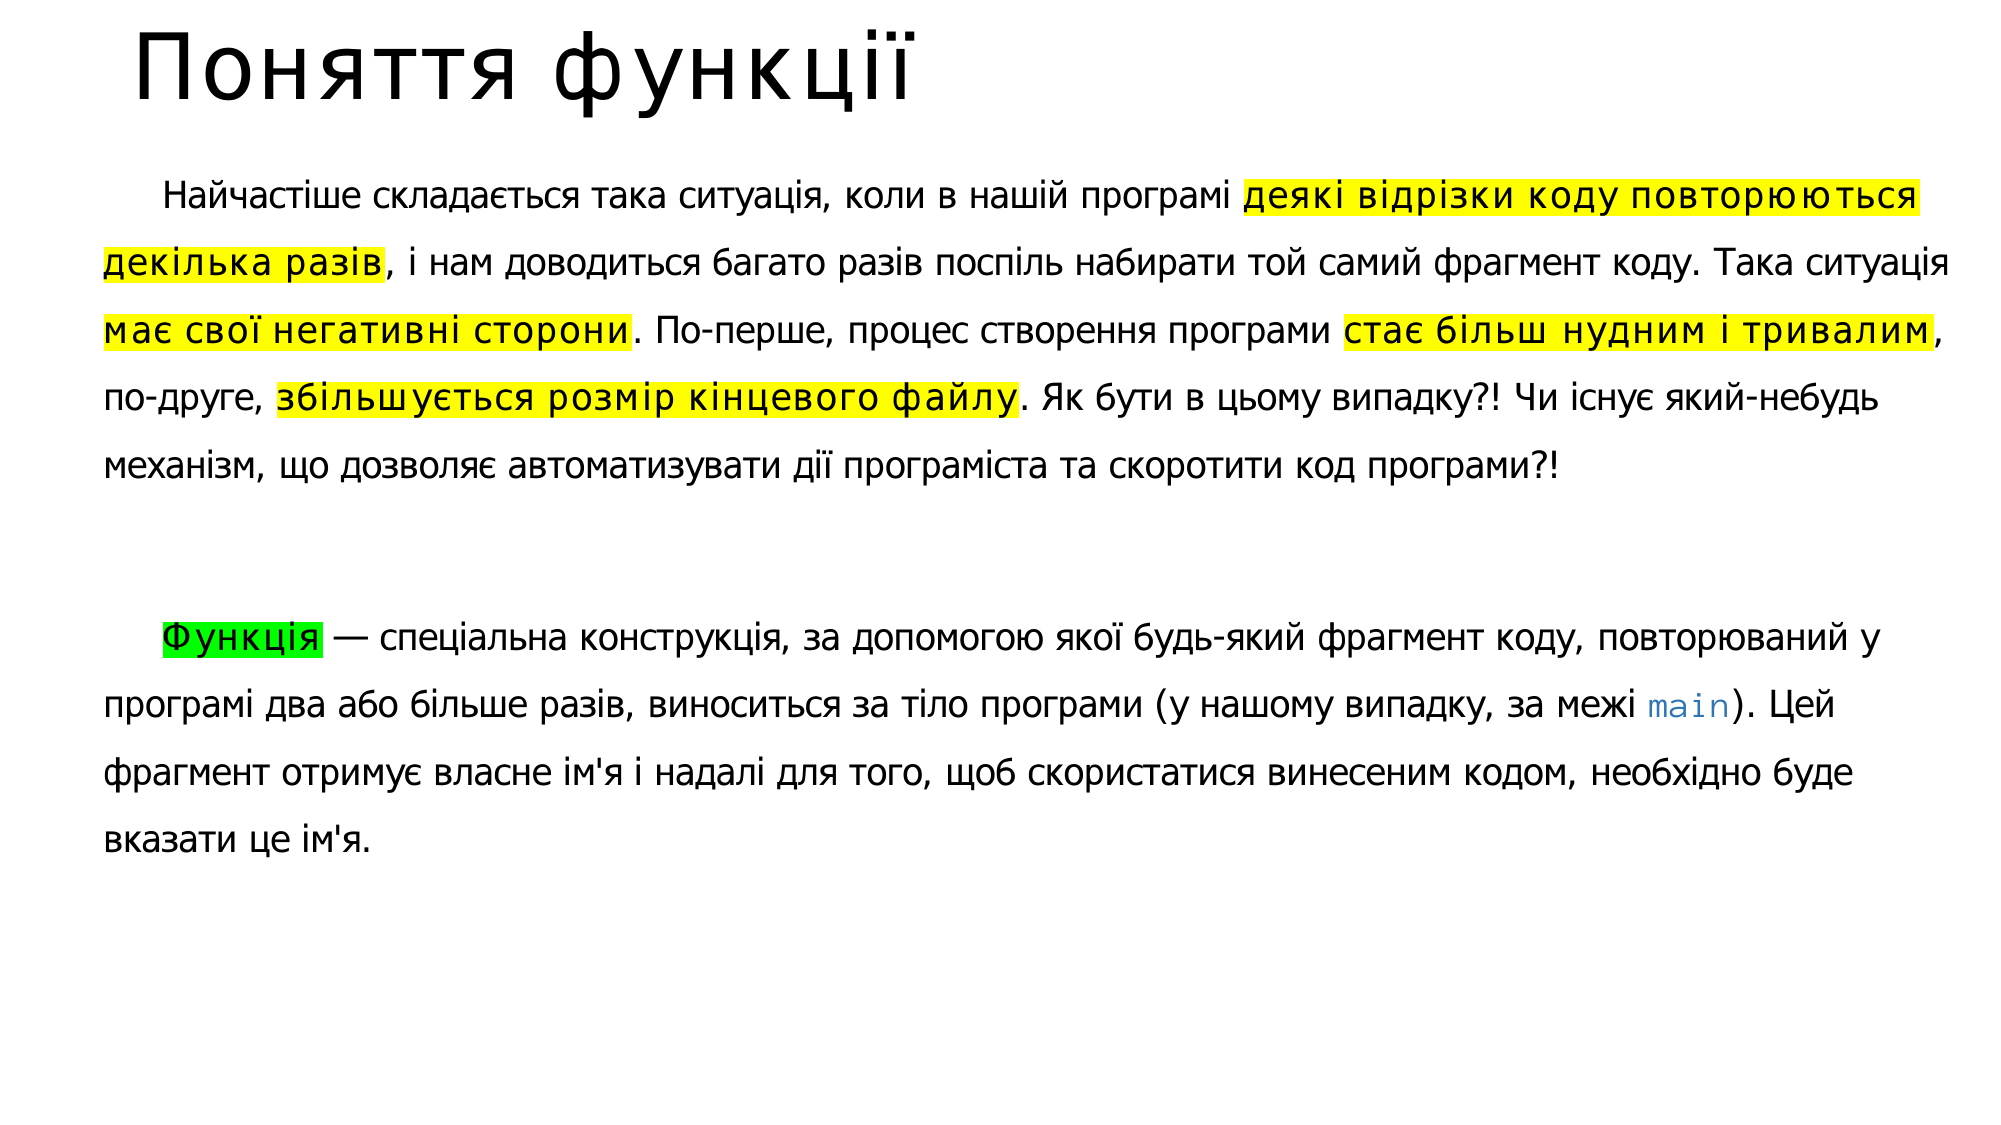

# Поняття функції
Найчастіше складається така ситуація, коли в нашій програмі деякі відрізки коду повторюються декілька разів, і нам доводиться багато разів поспіль набирати той самий фрагмент коду. Така ситуація має свої негативні сторони. По-перше, процес створення програми стає більш нудним і тривалим, по-друге, збільшується розмір кінцевого файлу. Як бути в цьому випадку?! Чи існує який-небудь механізм, що дозволяє автоматизувати дії програміста та скоротити код програми?!

Функція — спеціальна конструкція, за допомогою якої будь-який фрагмент коду, повторюваний у програмі два або більше разів, виноситься за тіло програми (у нашому випадку, за межі main). Цей фрагмент отримує власне ім'я і надалі для того, щоб скористатися винесеним кодом, необхідно буде вказати це ім'я.